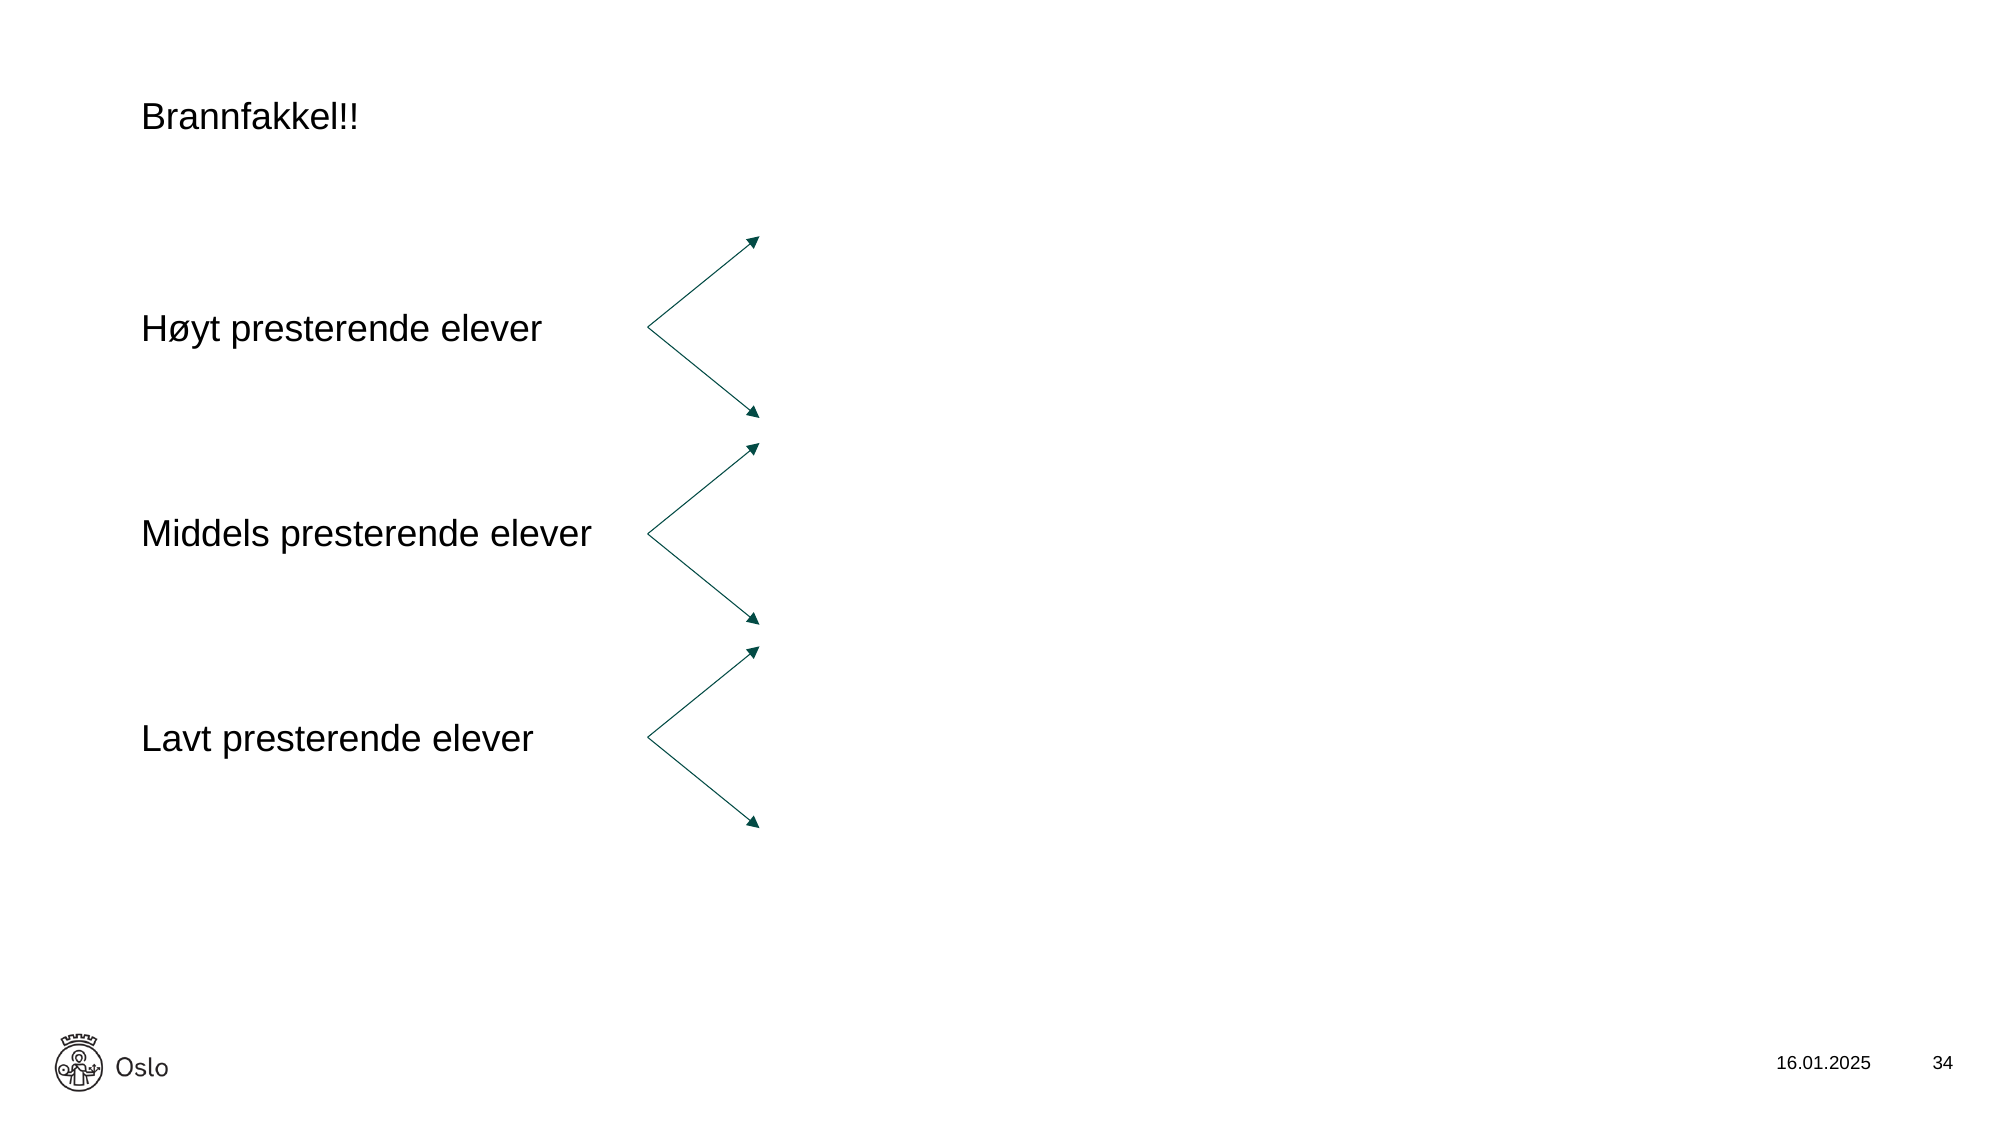

Brannfakkel!!
Høyt presterende elever
Middels presterende elever
Lavt presterende elever
16.01.2025
34